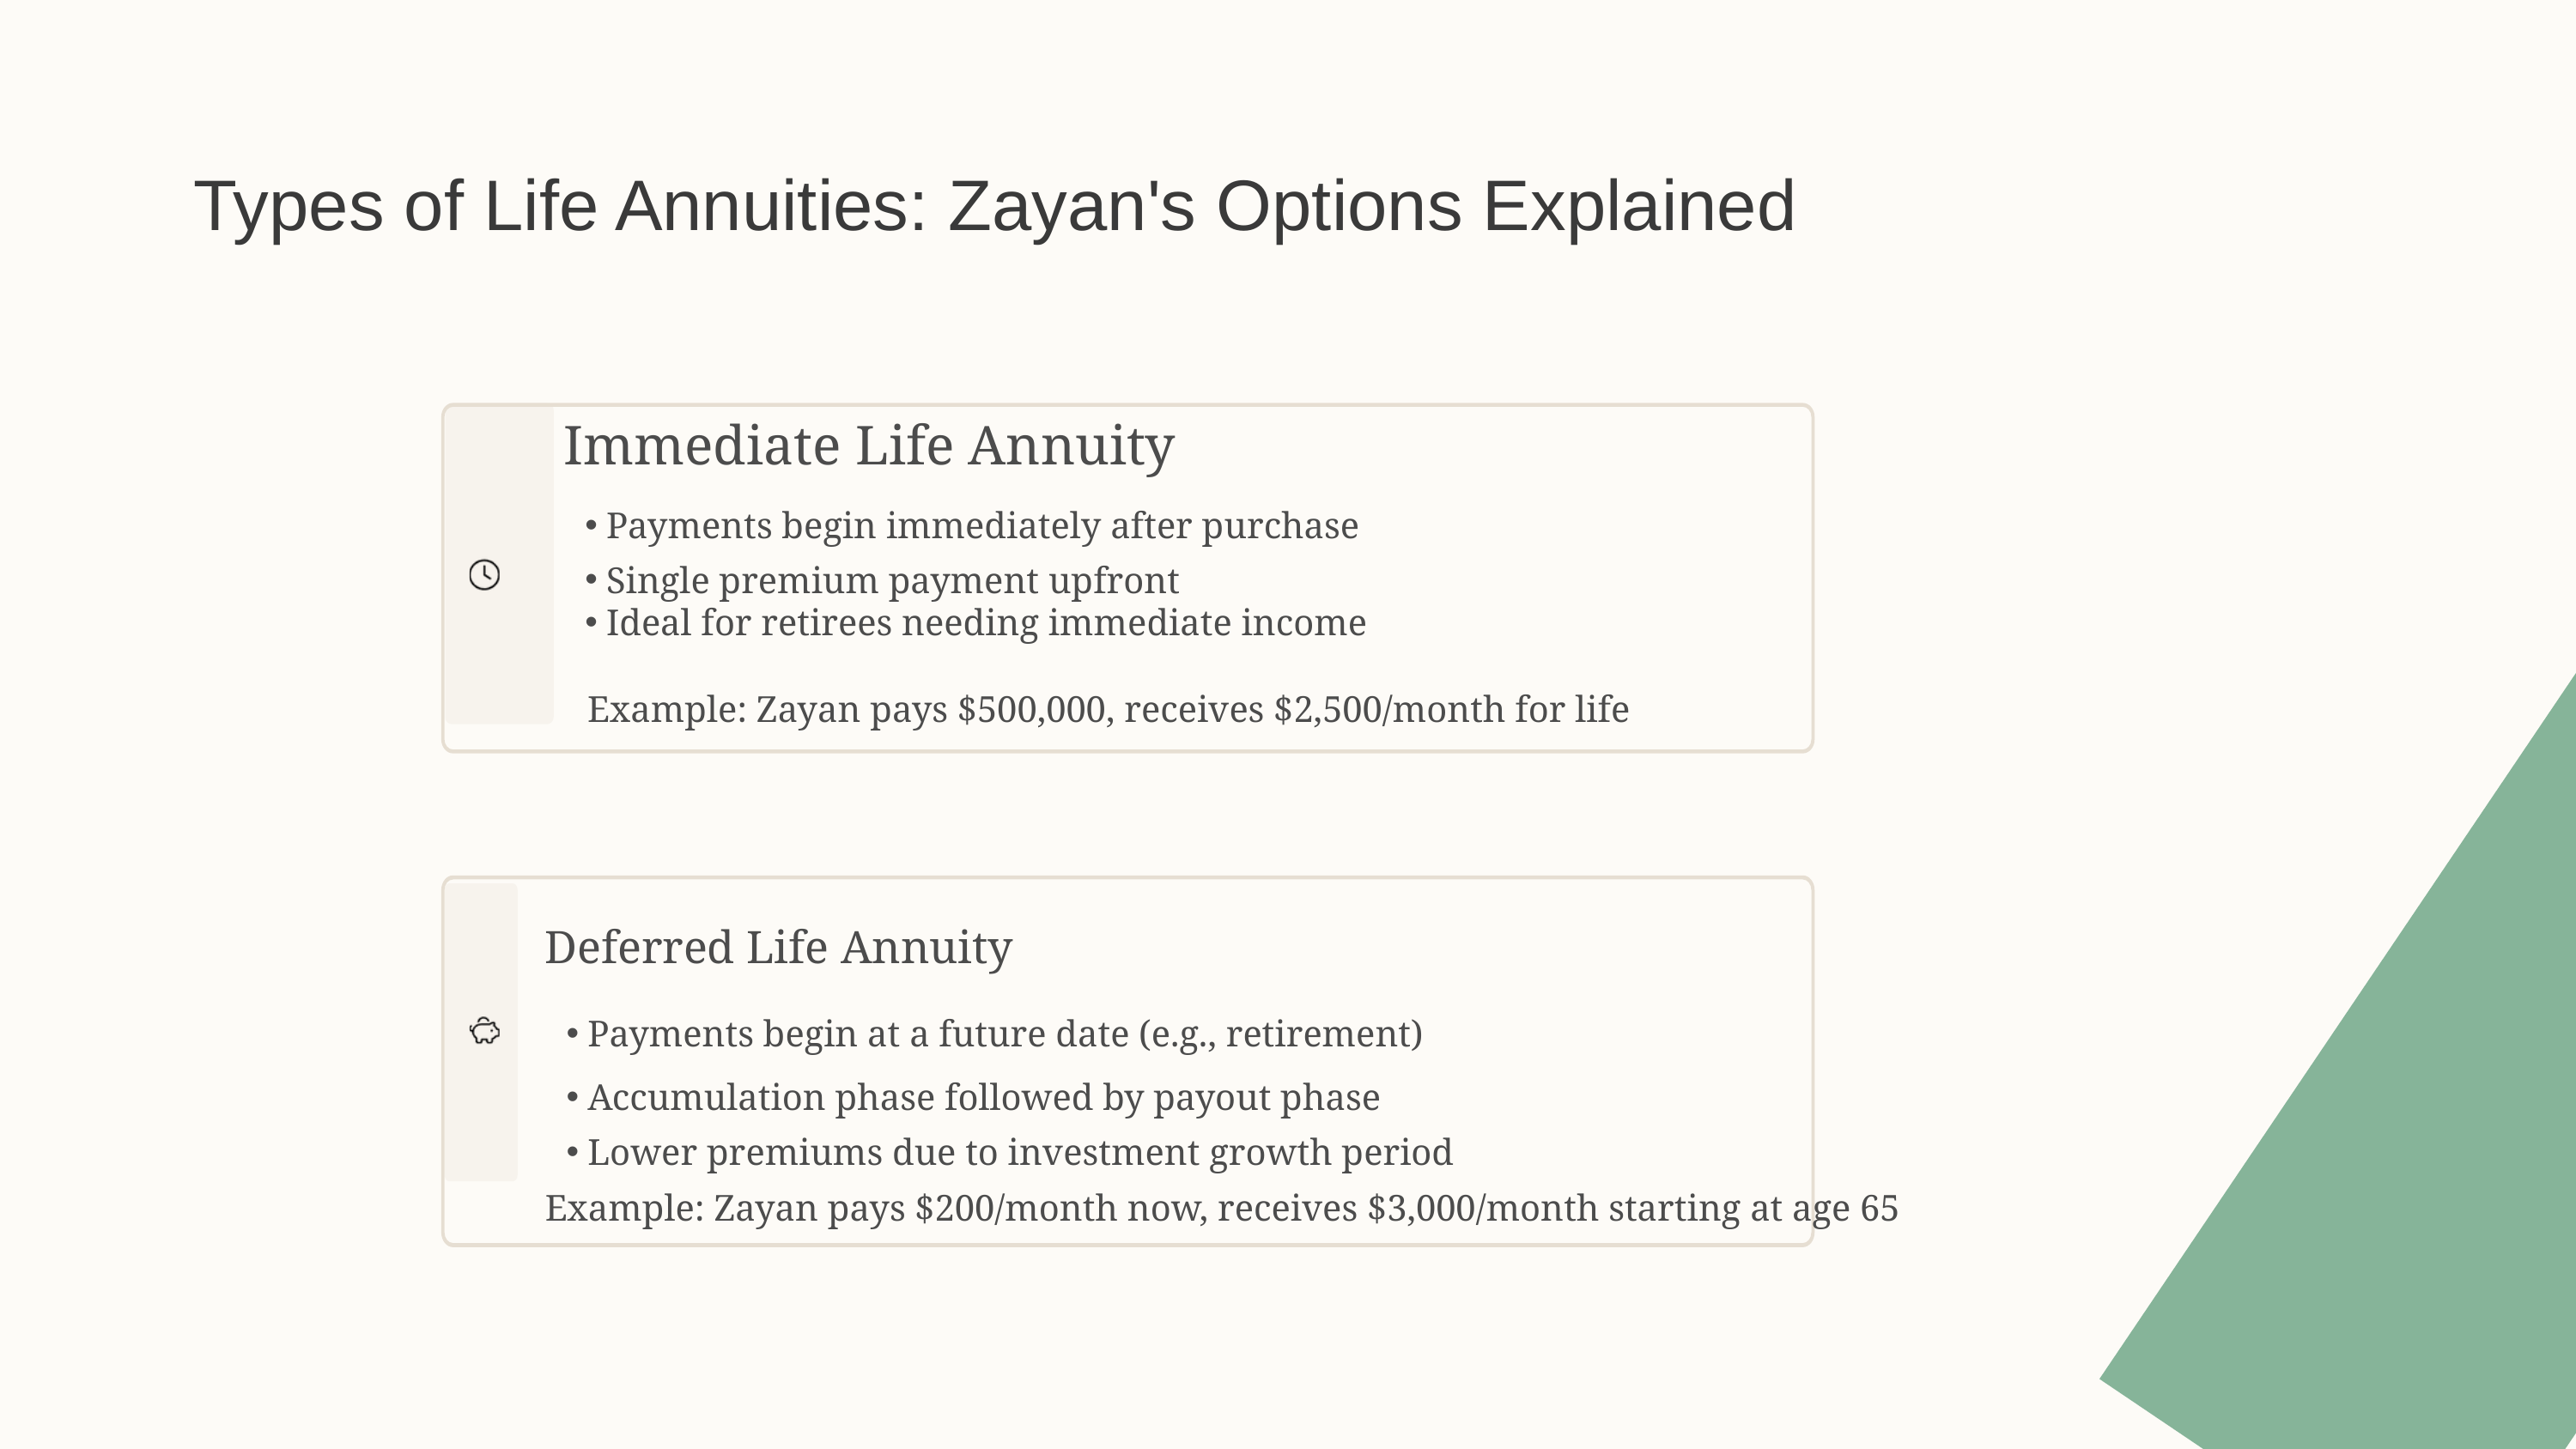

Types of Life Annuities: Zayan's Options Explained

Immediate Life Annuity
Payments begin immediately after purchase
Single premium payment upfront

Ideal for retirees needing immediate income
Example: Zayan pays $500,000, receives $2,500/month for life

Deferred Life Annuity
Payments begin at a future date (e.g., retirement)

Accumulation phase followed by payout phase
Lower premiums due to investment growth period
Example: Zayan pays $200/month now, receives $3,000/month starting at age 65